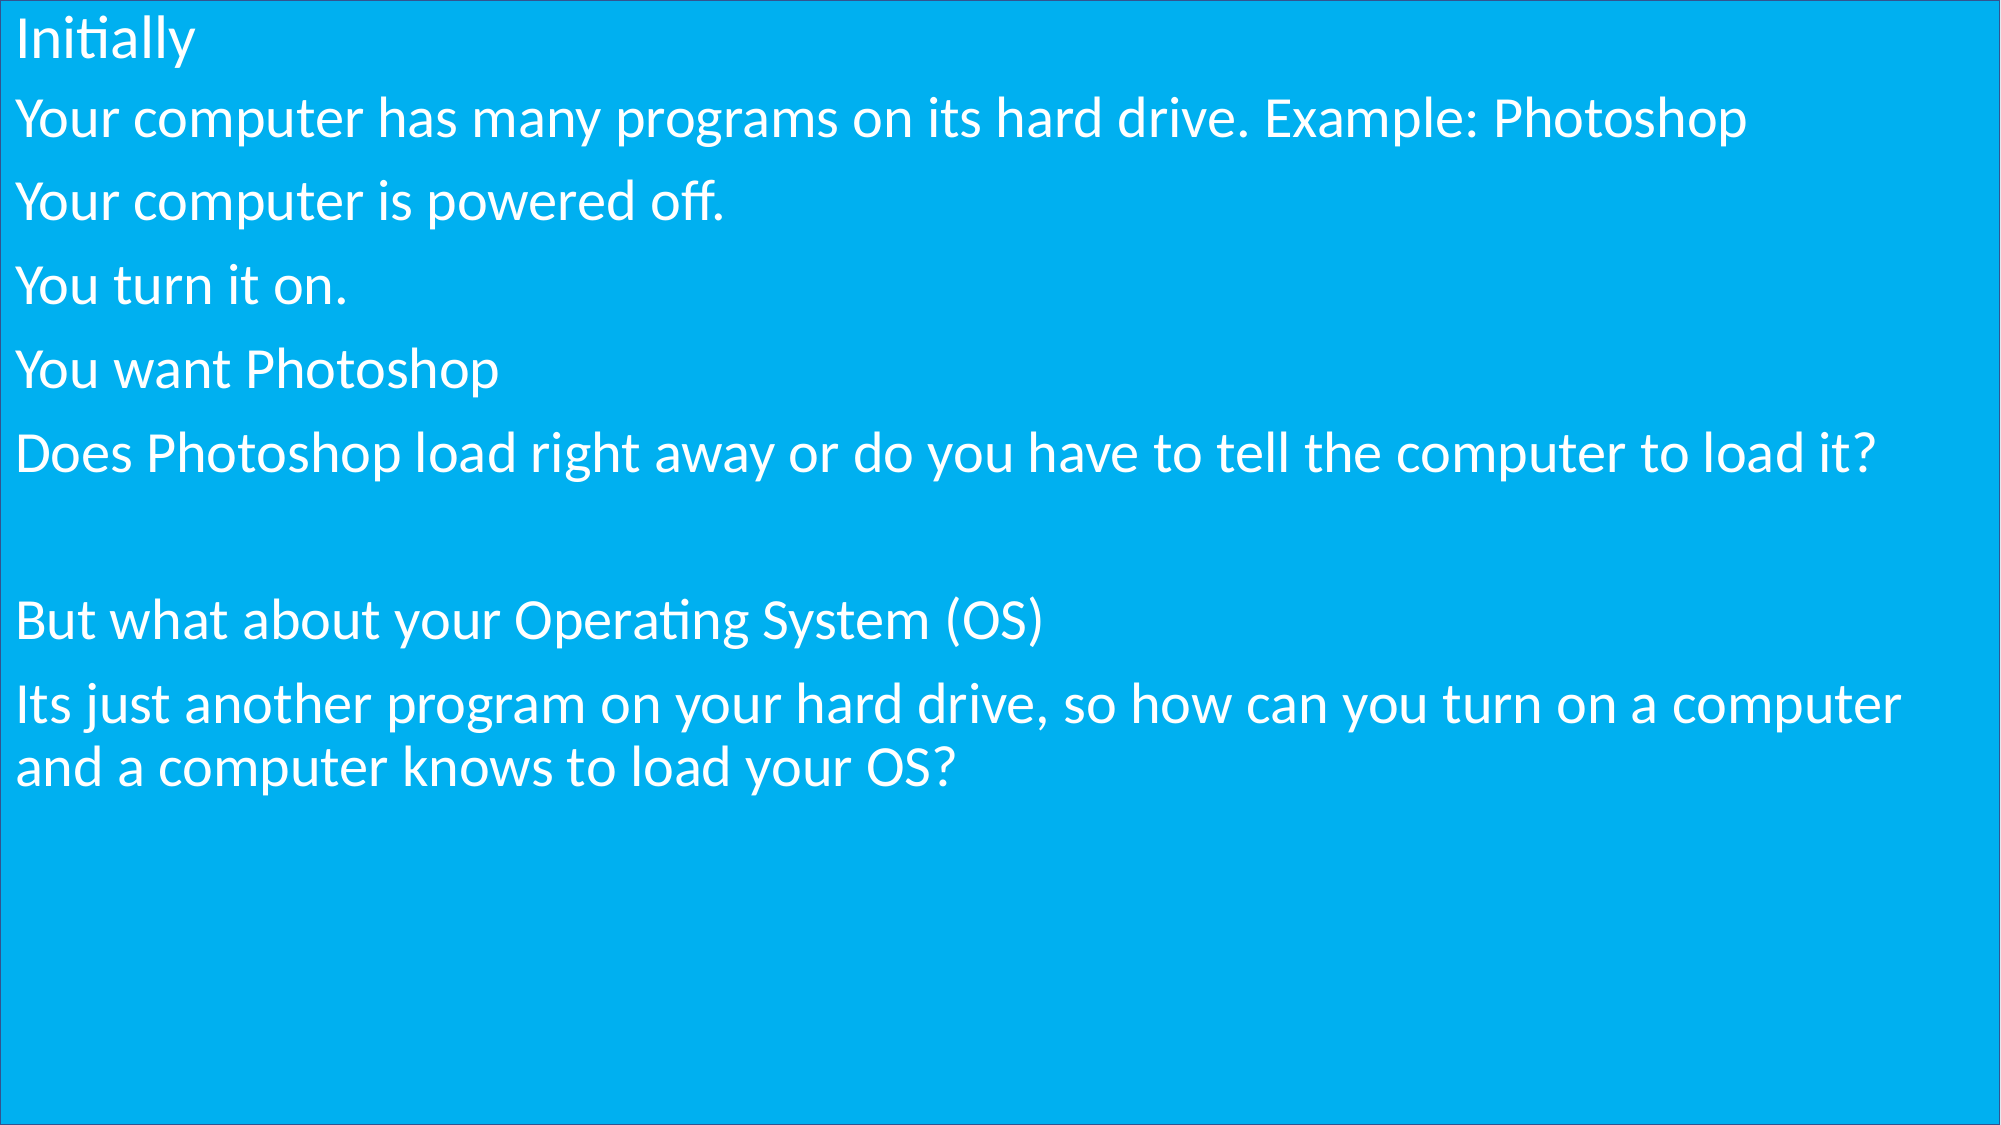

# Initially
Your computer has many programs on its hard drive. Example: Photoshop
Your computer is powered off.
You turn it on.
You want Photoshop
Does Photoshop load right away or do you have to tell the computer to load it?

But what about your Operating System (OS)
Its just another program on your hard drive, so how can you turn on a computer and a computer knows to load your OS?